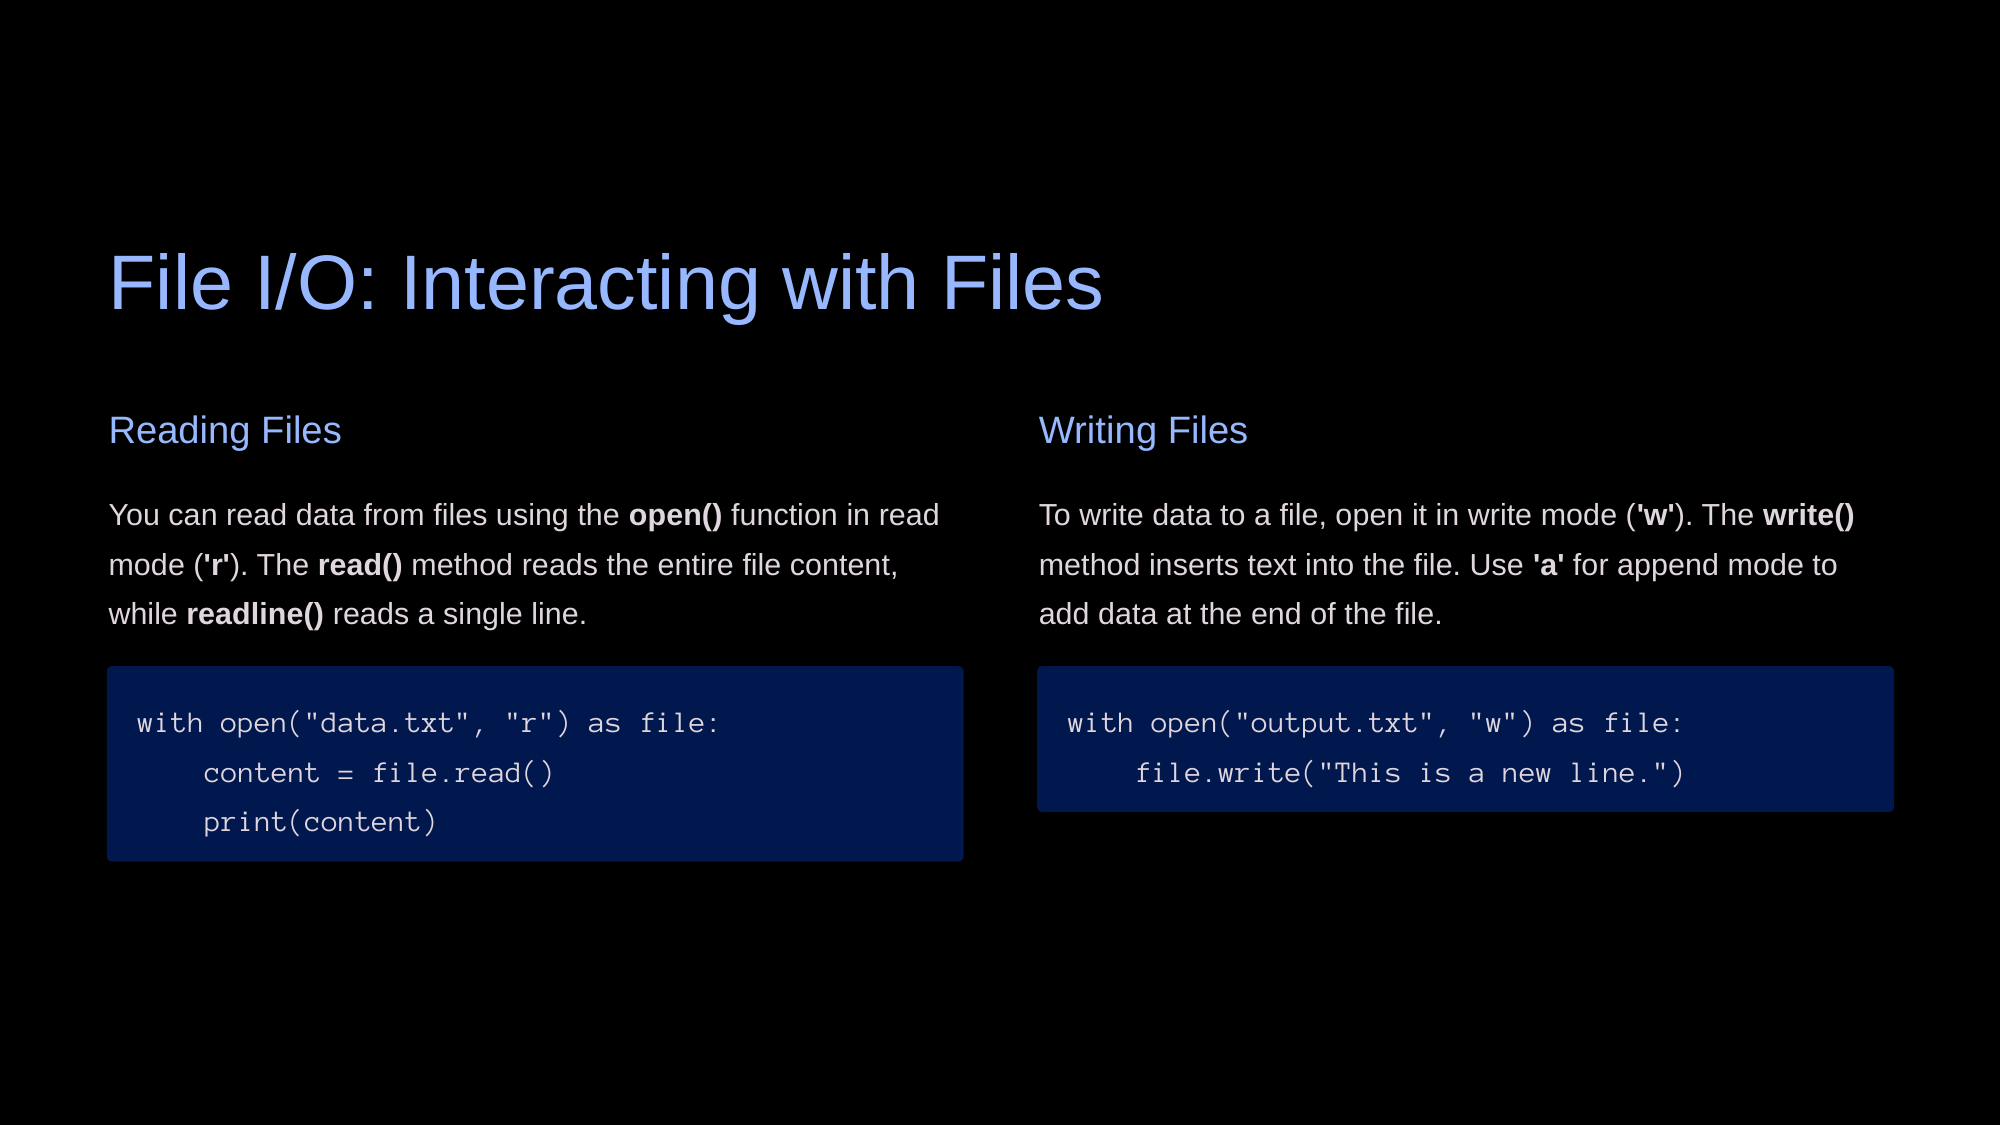

File I/O: Interacting with Files
Reading Files
Writing Files
You can read data from files using the open() function in read mode ('r'). The read() method reads the entire file content, while readline() reads a single line.
To write data to a file, open it in write mode ('w'). The write() method inserts text into the file. Use 'a' for append mode to add data at the end of the file.

with open("data.txt", "r") as file:
    content = file.read()
    print(content)
with open("output.txt", "w") as file:
    file.write("This is a new line.")